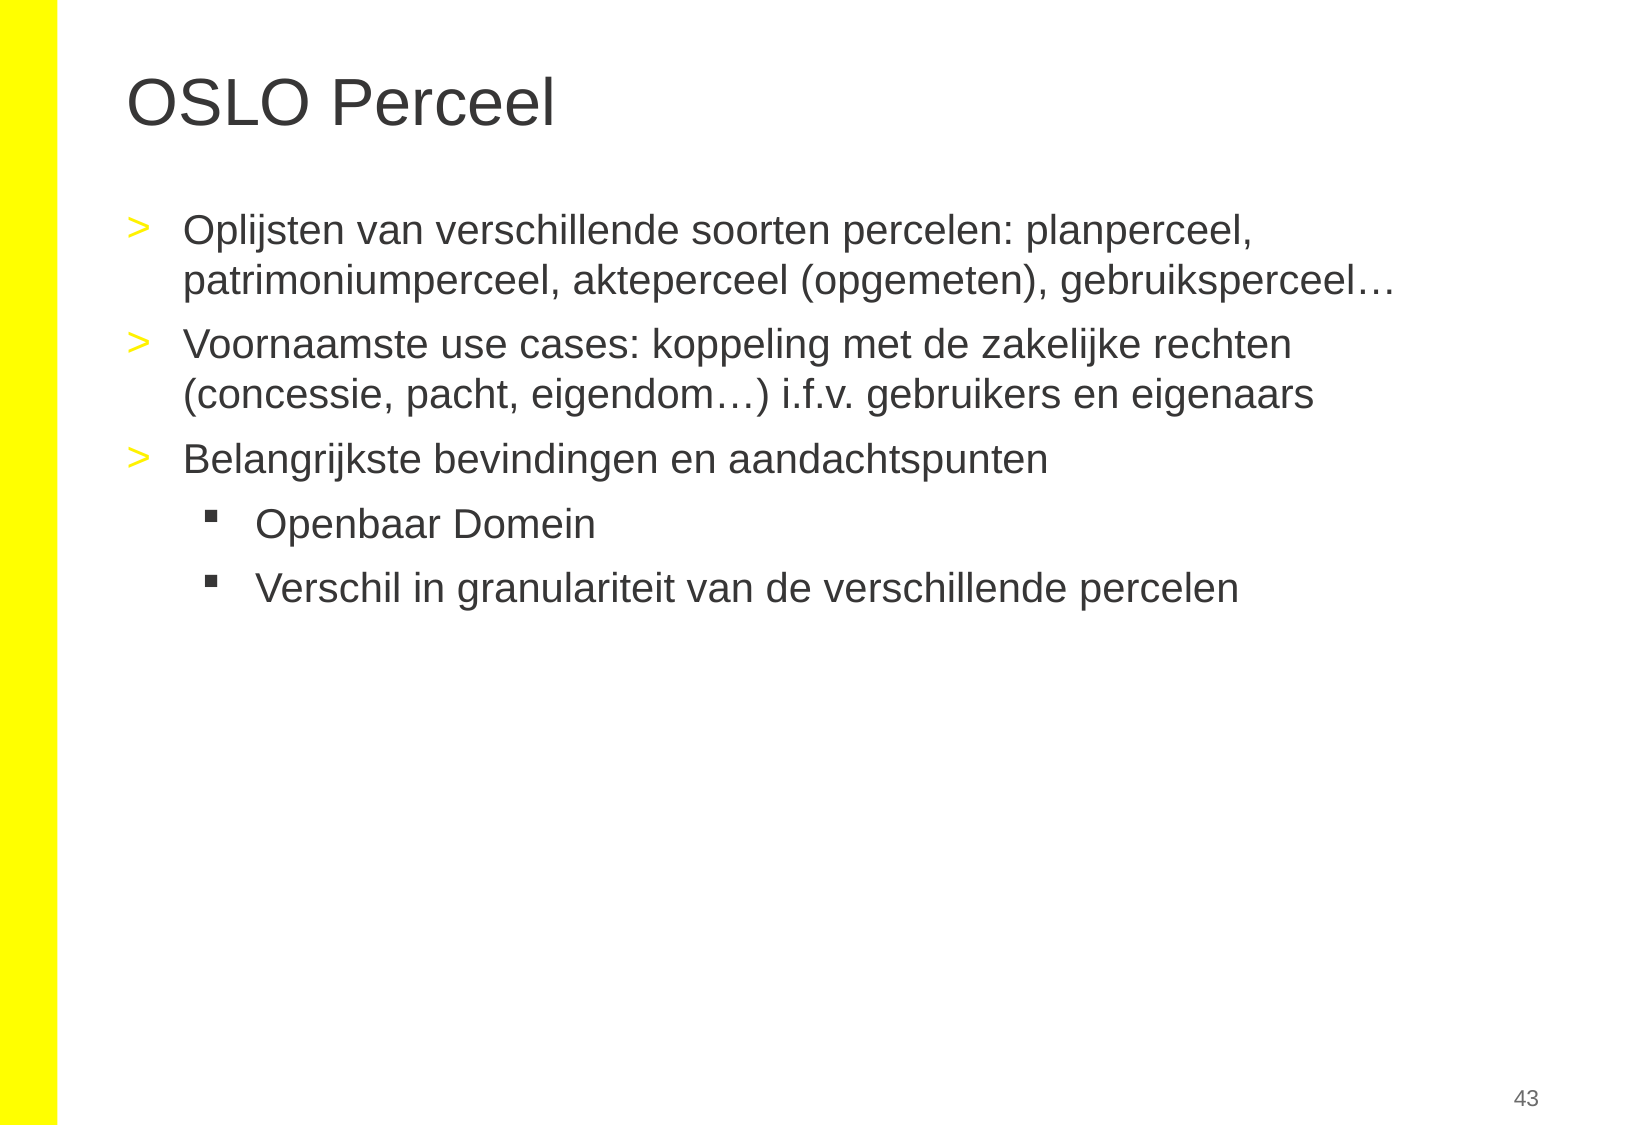

# OSLO Perceel
Oplijsten van verschillende soorten percelen: planperceel, patrimoniumperceel, akteperceel (opgemeten), gebruiksperceel…
Voornaamste use cases: koppeling met de zakelijke rechten (concessie, pacht, eigendom…) i.f.v. gebruikers en eigenaars
Belangrijkste bevindingen en aandachtspunten
Openbaar Domein
Verschil in granulariteit van de verschillende percelen
43